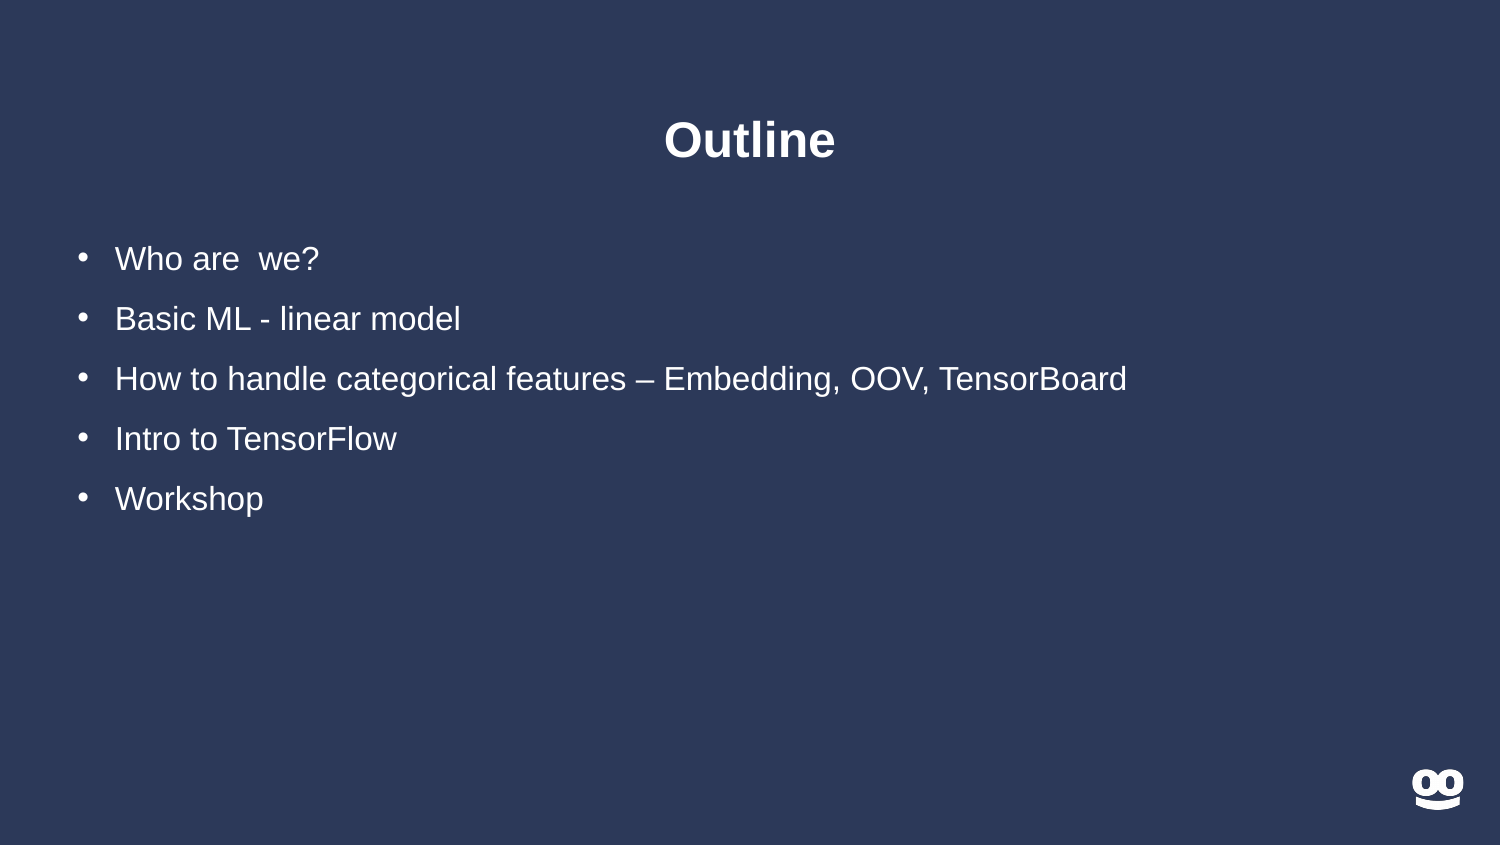

# Outline
Who are  we?
Basic ML - linear model
How to handle categorical features – Embedding, OOV, TensorBoard
Intro to TensorFlow
Workshop